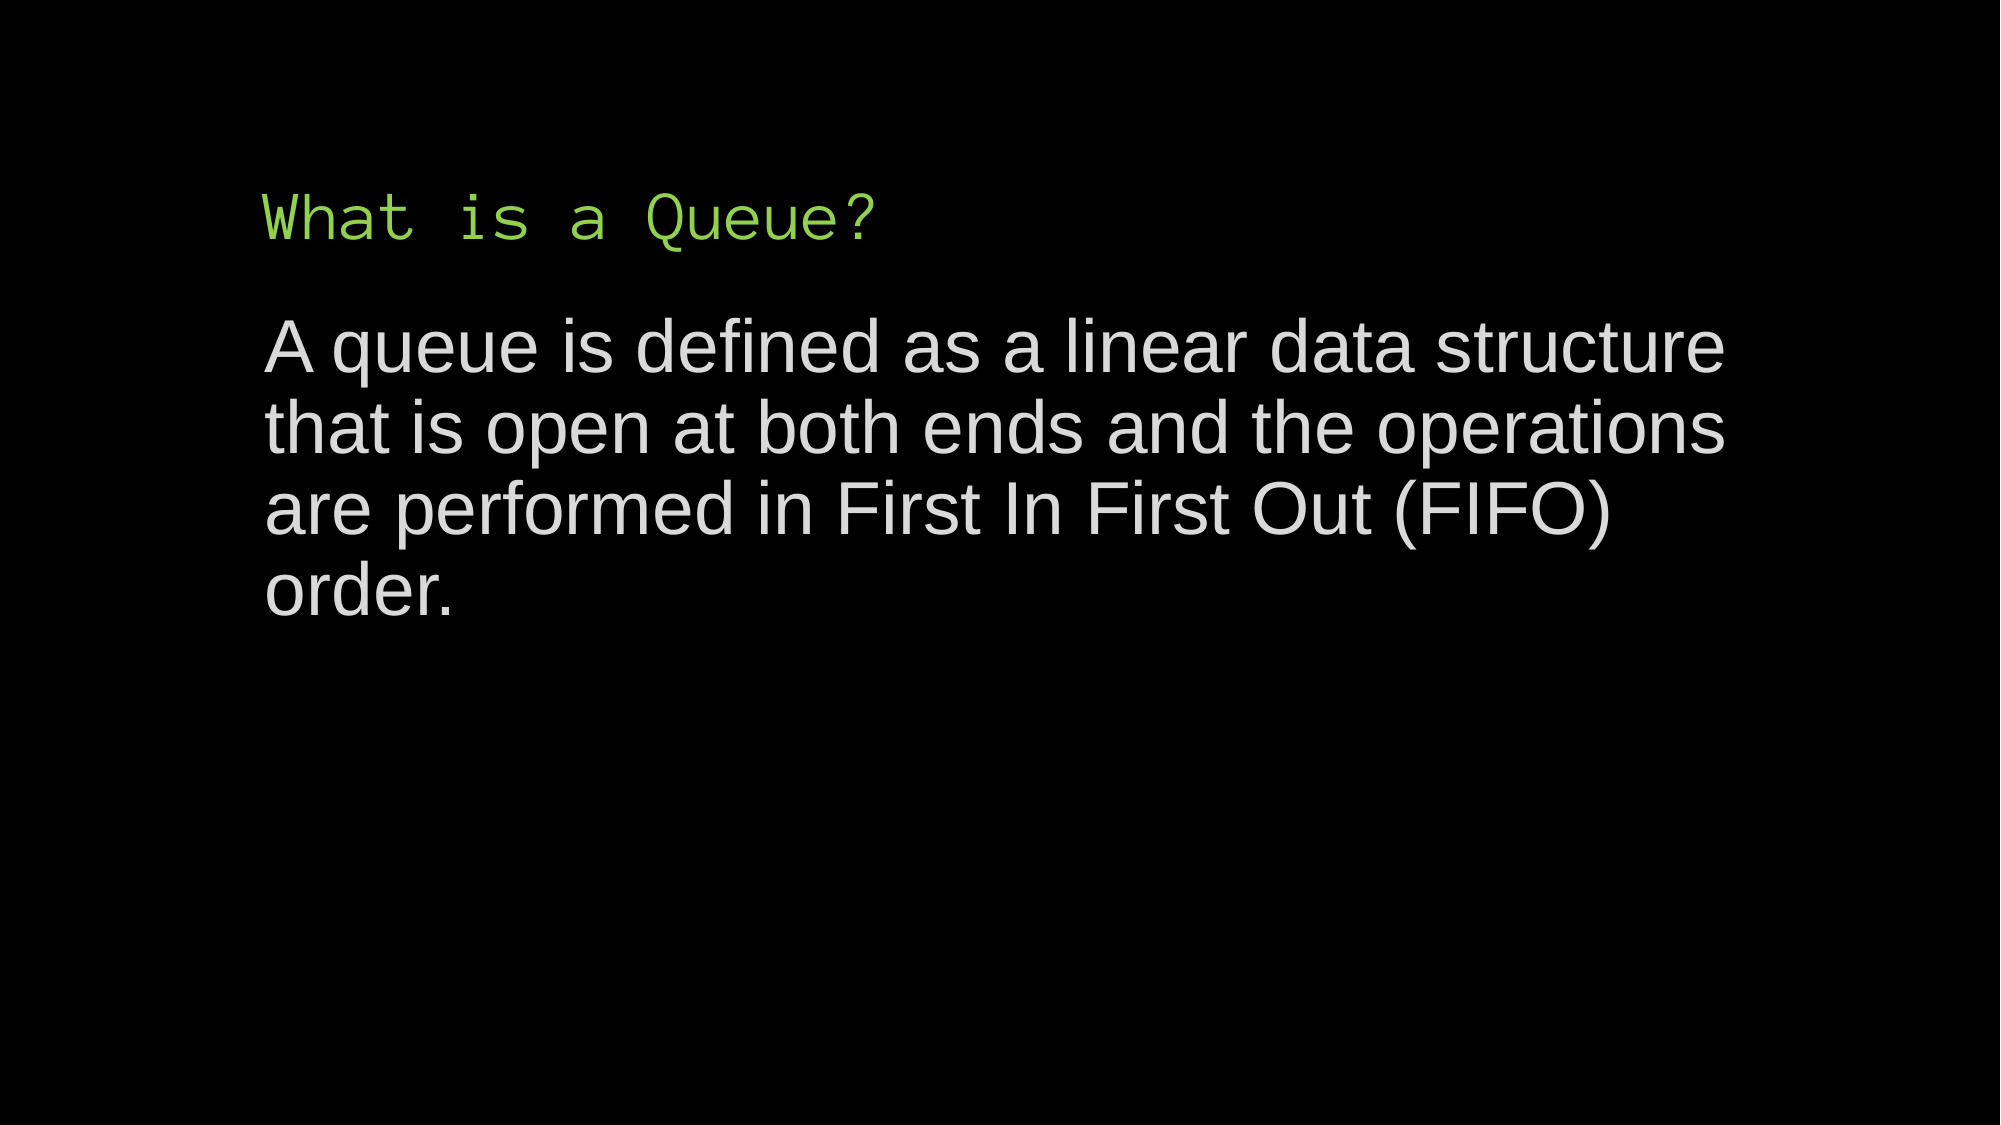

# What is a Queue?
A queue is defined as a linear data structure that is open at both ends and the operations are performed in First In First Out (FIFO) order.